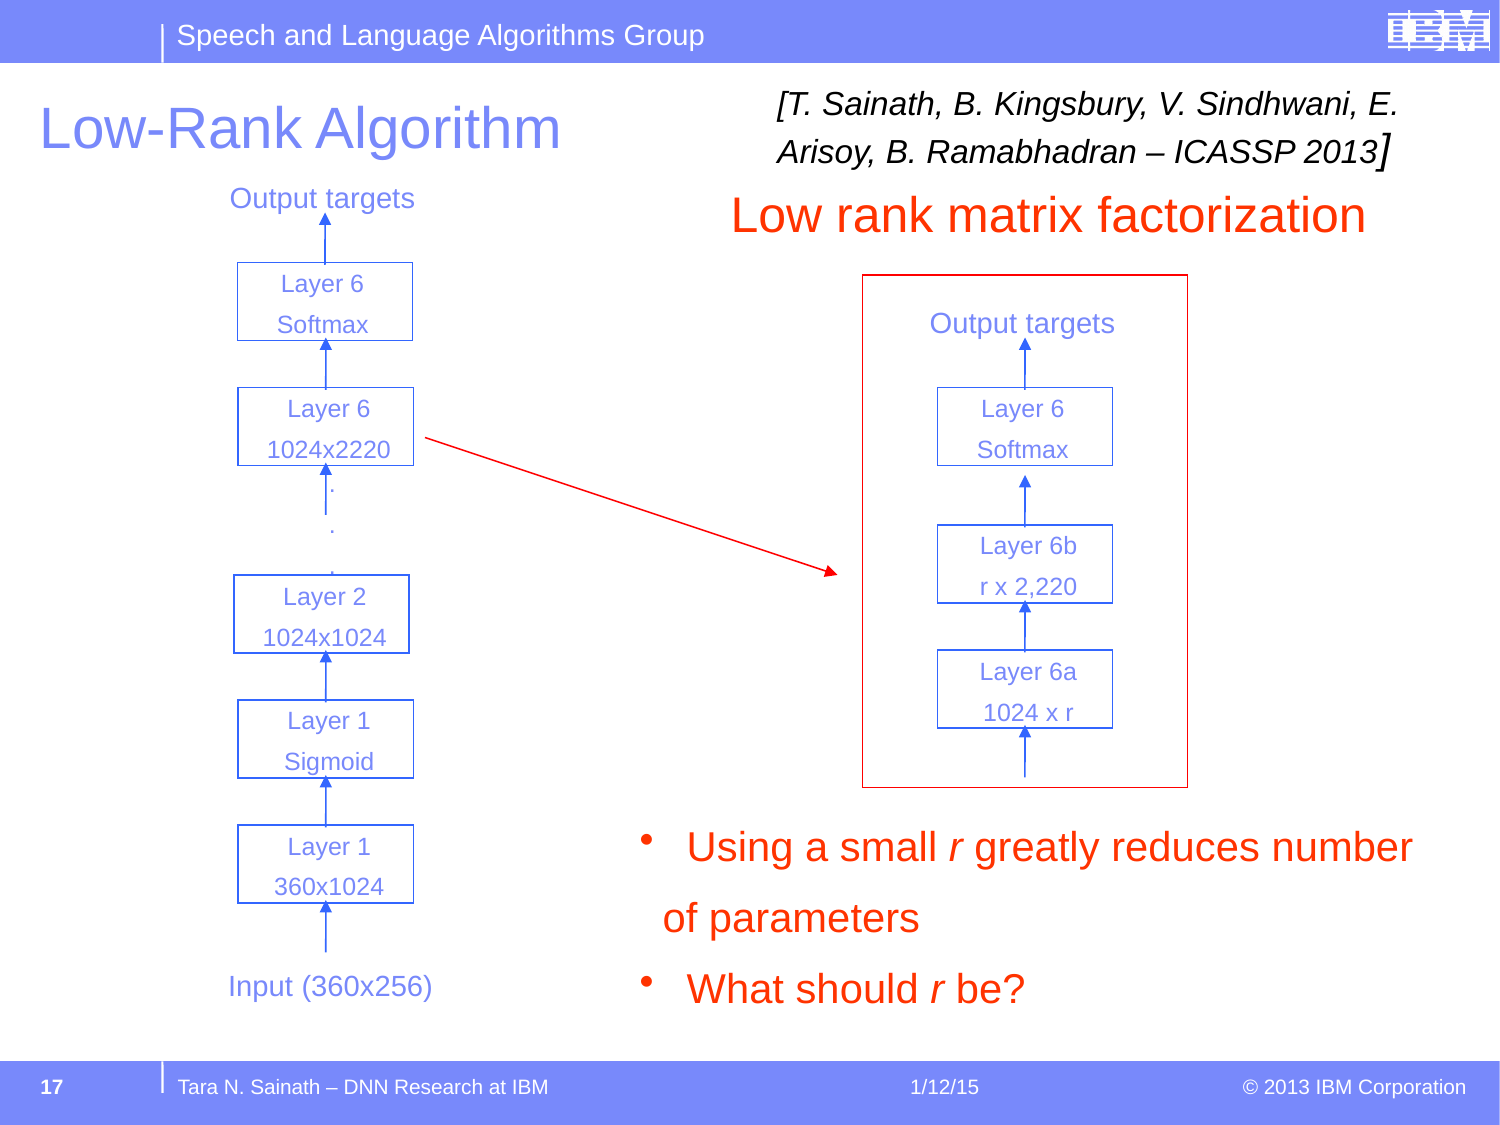

[T. Sainath, B. Kingsbury, V. Sindhwani, E. Arisoy, B. Ramabhadran – ICASSP 2013]
# Low-Rank Algorithm
Output targets
Low rank matrix factorization

Layer 6
Softmax

Output targets

Layer 6
1024x2220

Layer 6
Softmax

.
.
.

Layer 6b
r x 2,220

Layer 2
1024x1024

Layer 6a
1024 x r

Layer 1
Sigmoid

 Using a small r greatly reduces number
  of parameters
 What should r be?

Layer 1
360x1024

Input (360x256)
17
Tara N. Sainath – DNN Research at IBM
1/12/15